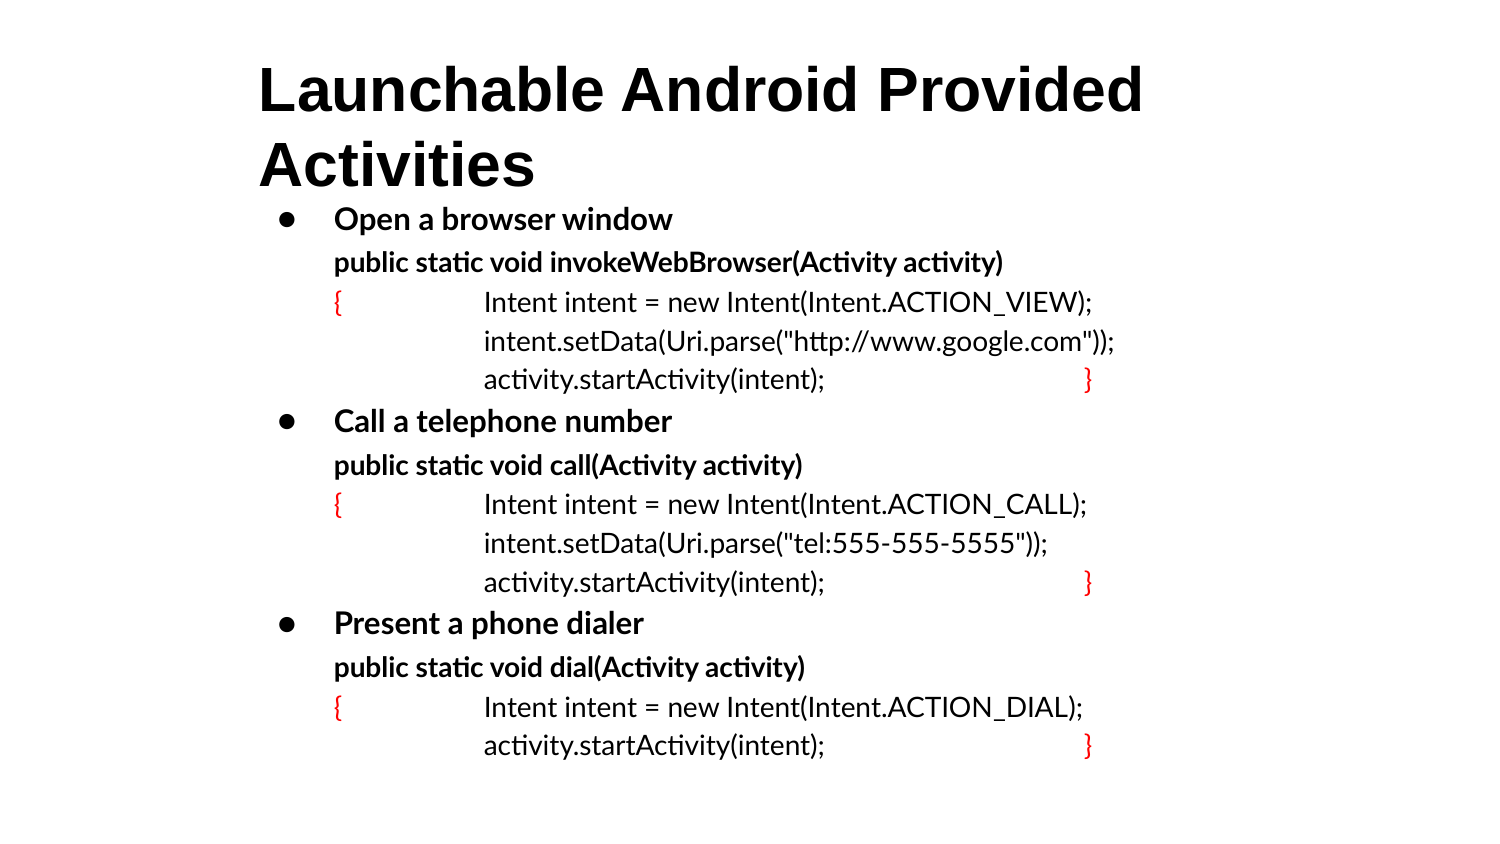

# Launchable Android Provided Activities
Open a browser window
	public static void invokeWebBrowser(Activity activity)
	{	Intent intent = new Intent(Intent.ACTION_VIEW);
		intent.setData(Uri.parse("http://www.google.com"));
		activity.startActivity(intent);		}
Call a telephone number
	public static void call(Activity activity)
	{	Intent intent = new Intent(Intent.ACTION_CALL);
		intent.setData(Uri.parse("tel:555-555-5555"));
		activity.startActivity(intent);		}
Present a phone dialer
	public static void dial(Activity activity)
	{	Intent intent = new Intent(Intent.ACTION_DIAL);
		activity.startActivity(intent);		}